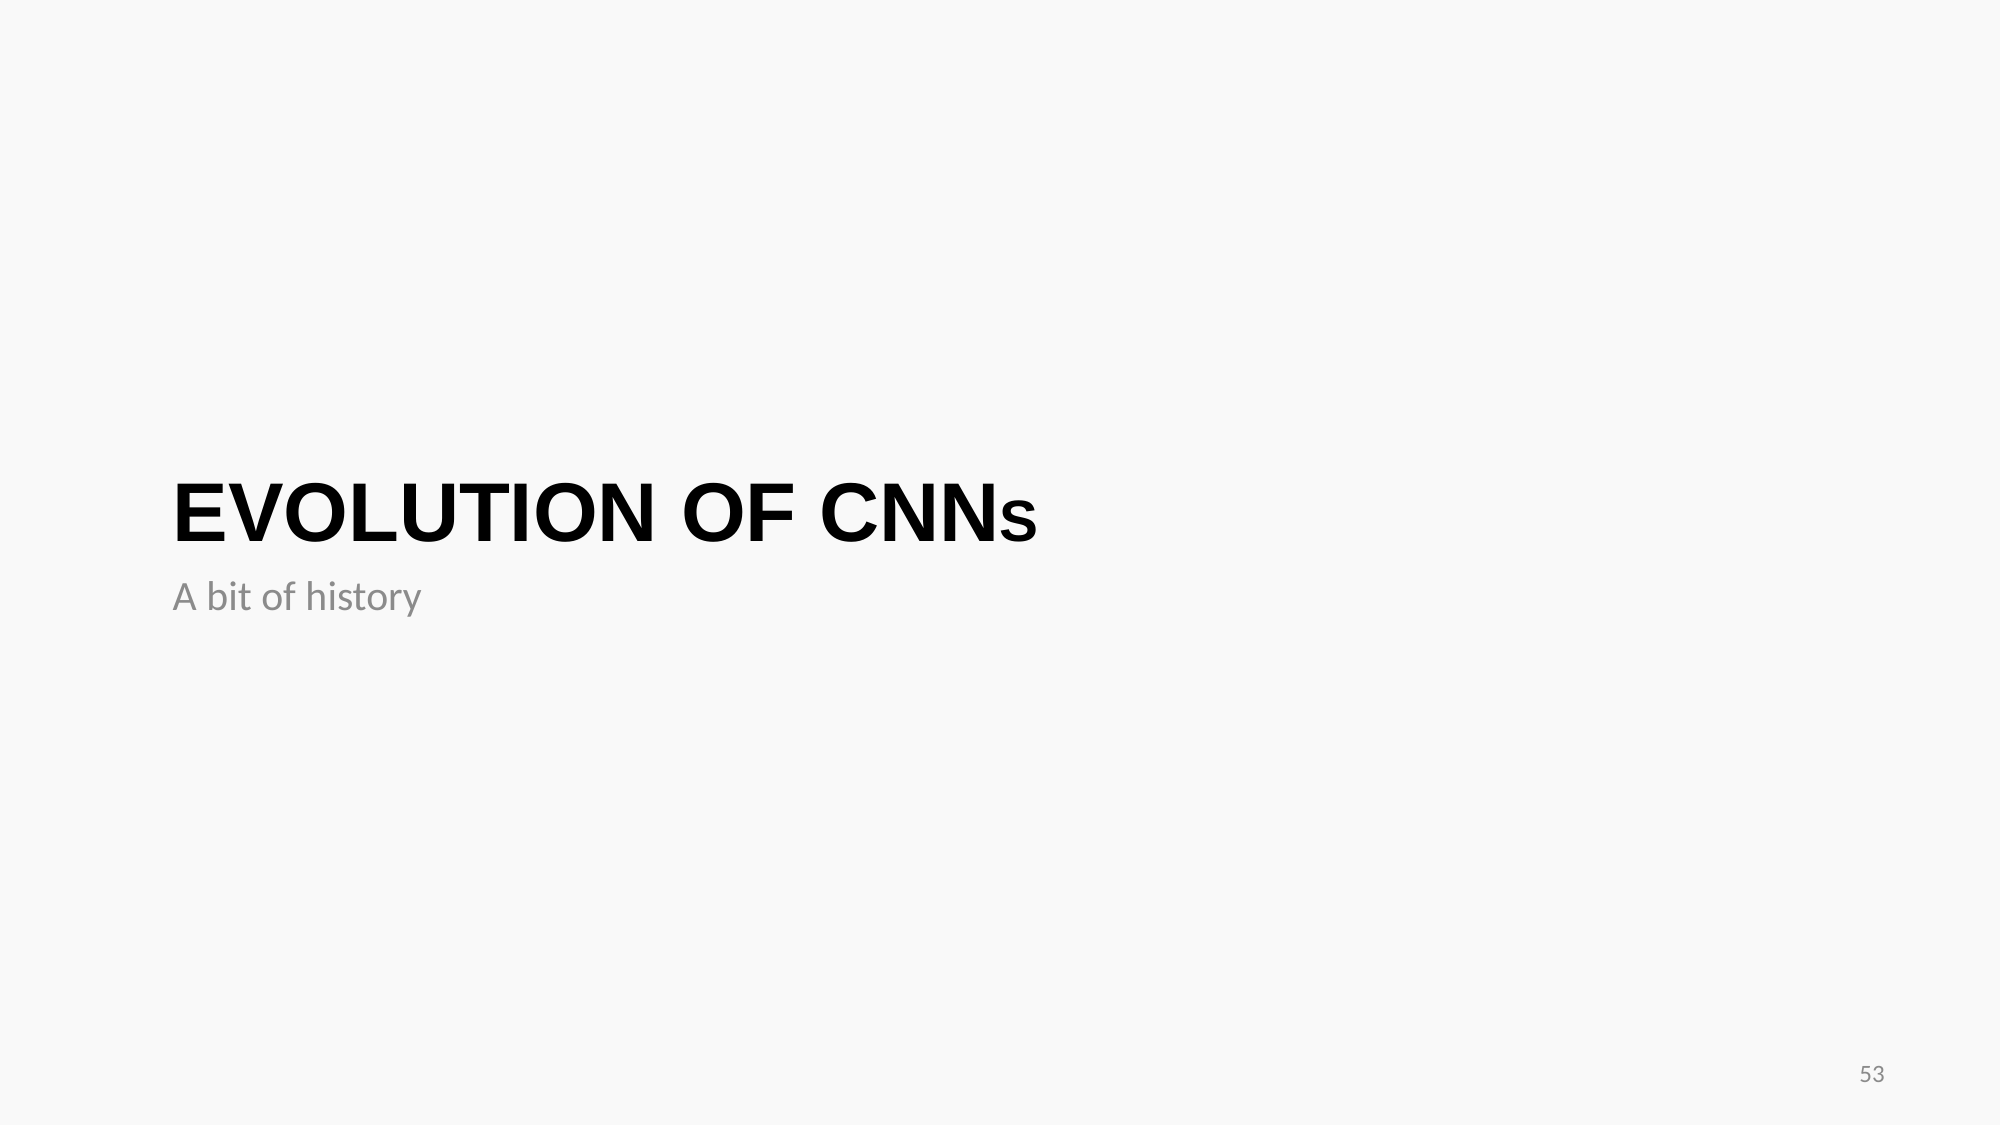

# Evolution of CNNs
A bit of history
53